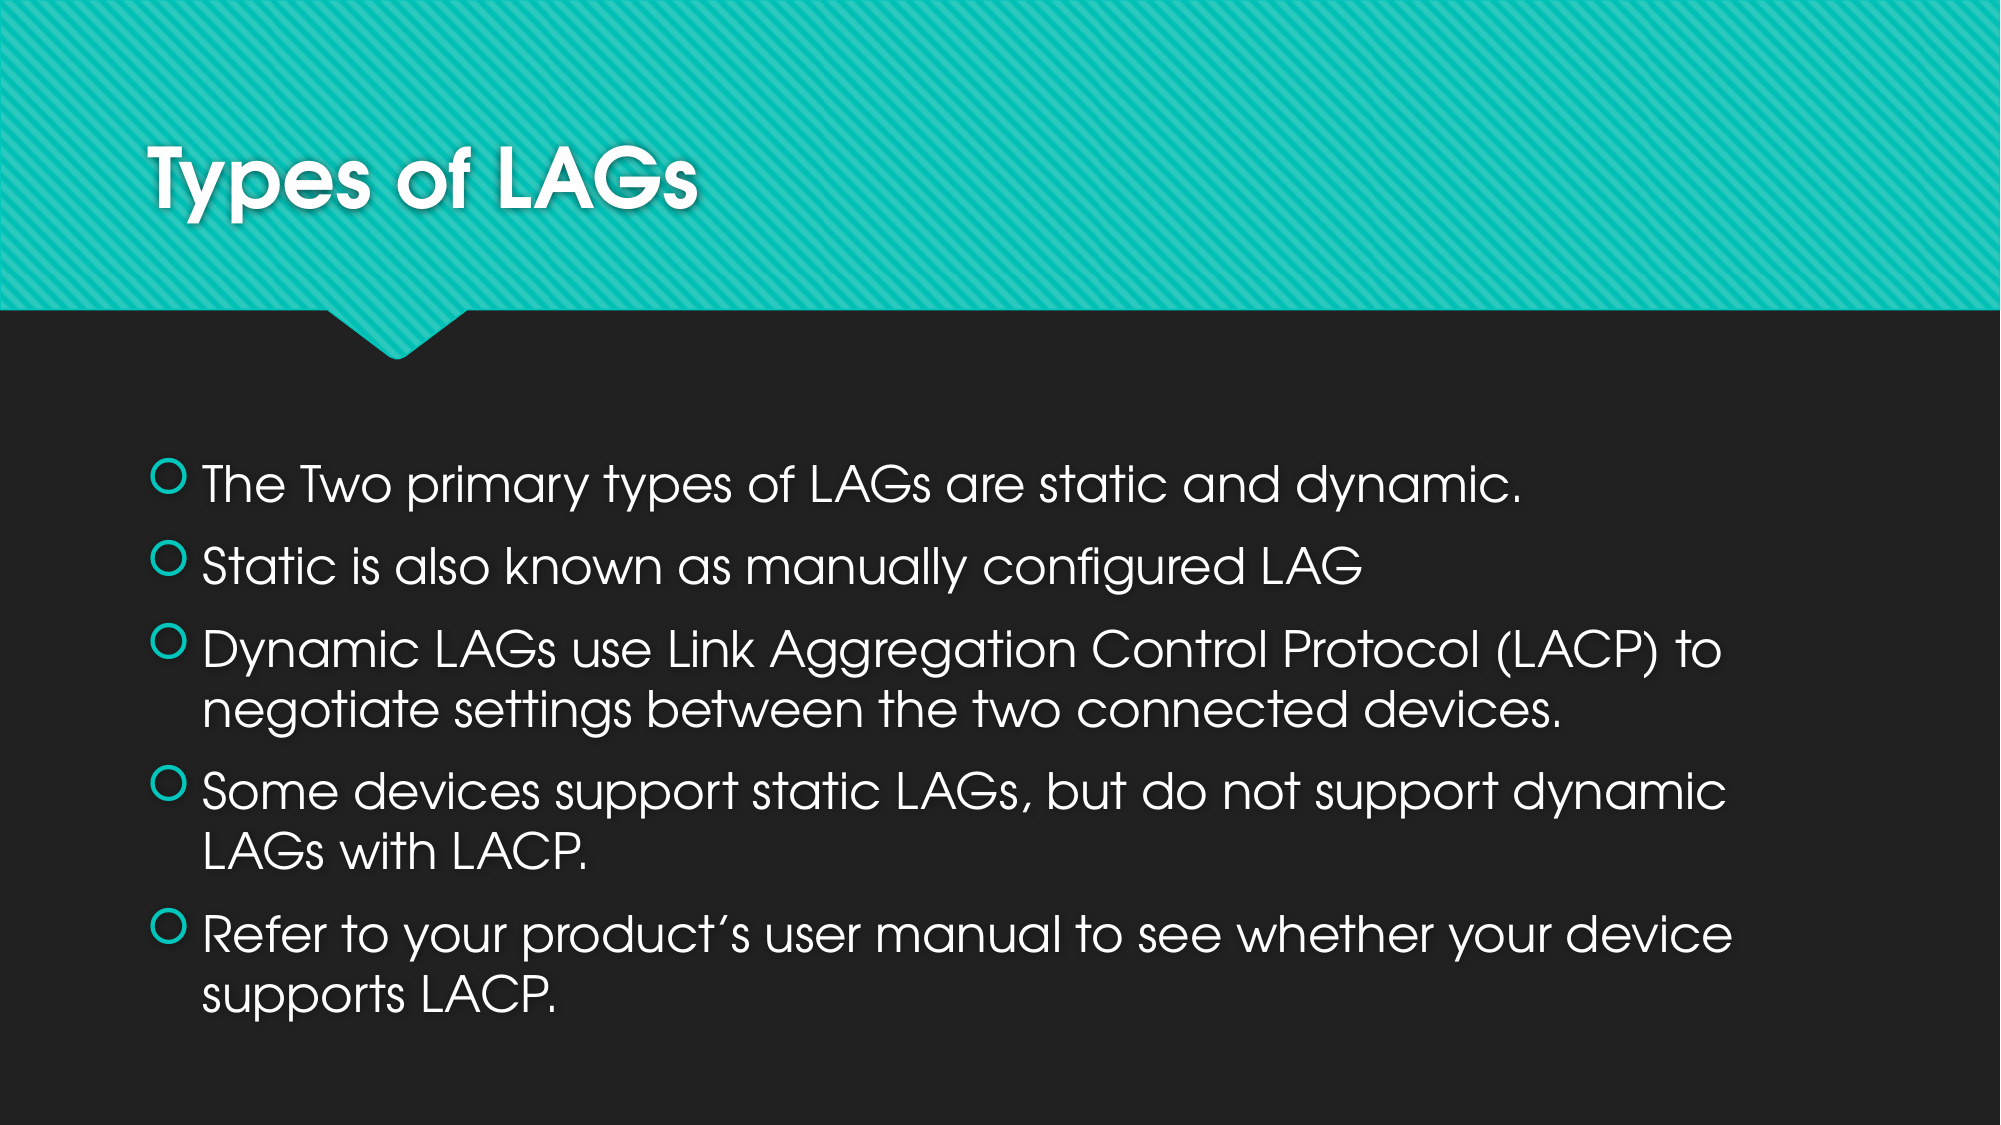

# Types of LAGs

The Two primary types of LAGs are static and dynamic.
Static is also known as manually configured LAG
Dynamic LAGs use Link Aggregation Control Protocol (LACP) to negotiate settings between the two connected devices.
Some devices support static LAGs, but do not support dynamic LAGs with LACP.
Refer to your product’s user manual to see whether your device supports LACP.